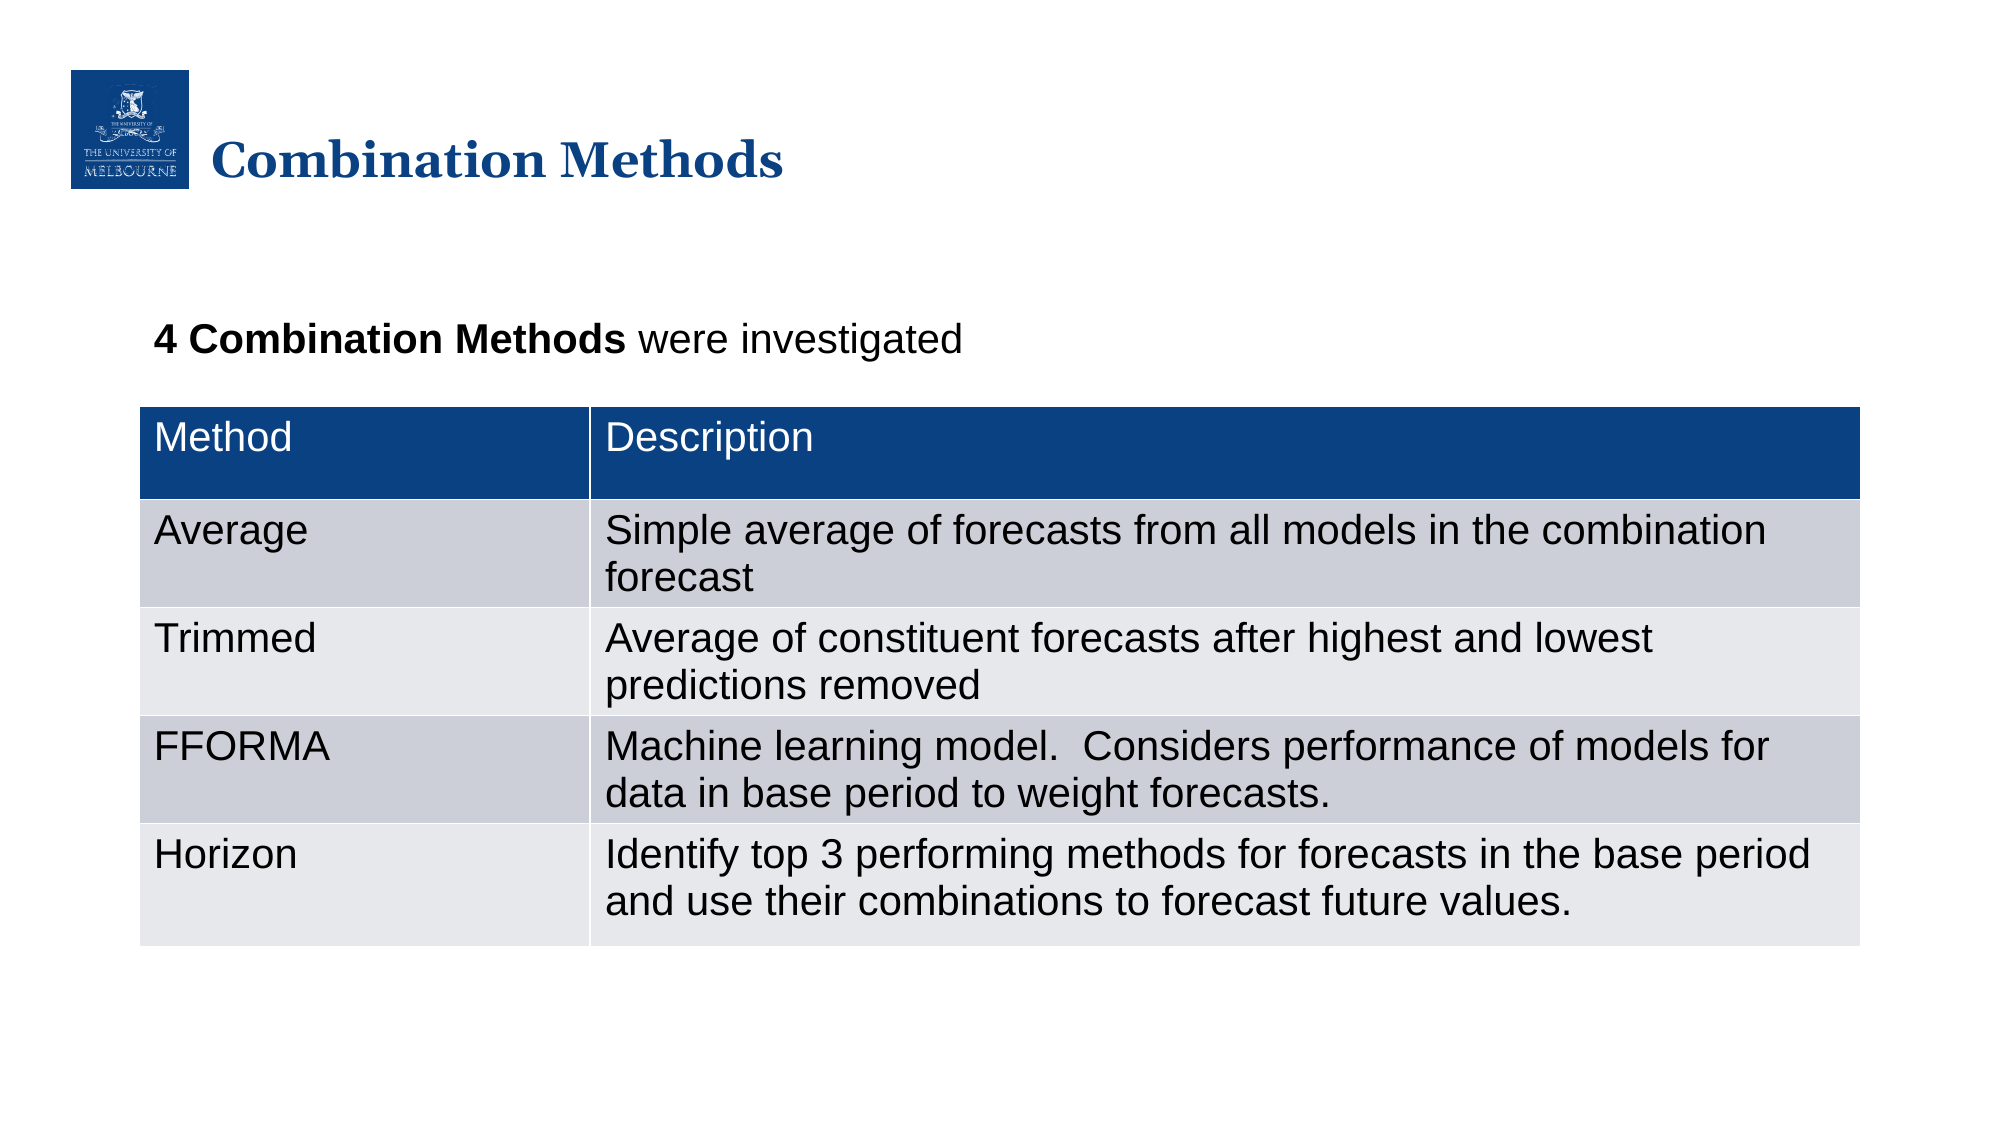

# Combination Methods
4 Combination Methods were investigated

| Method | Description |
| --- | --- |
| Average | Simple average of forecasts from all models in the combination forecast |
| Trimmed | Average of constituent forecasts after highest and lowest predictions removed |
| FFORMA | Machine learning model. Considers performance of models for data in base period to weight forecasts. |
| Horizon | Identify top 3 performing methods for forecasts in the base period and use their combinations to forecast future values. |